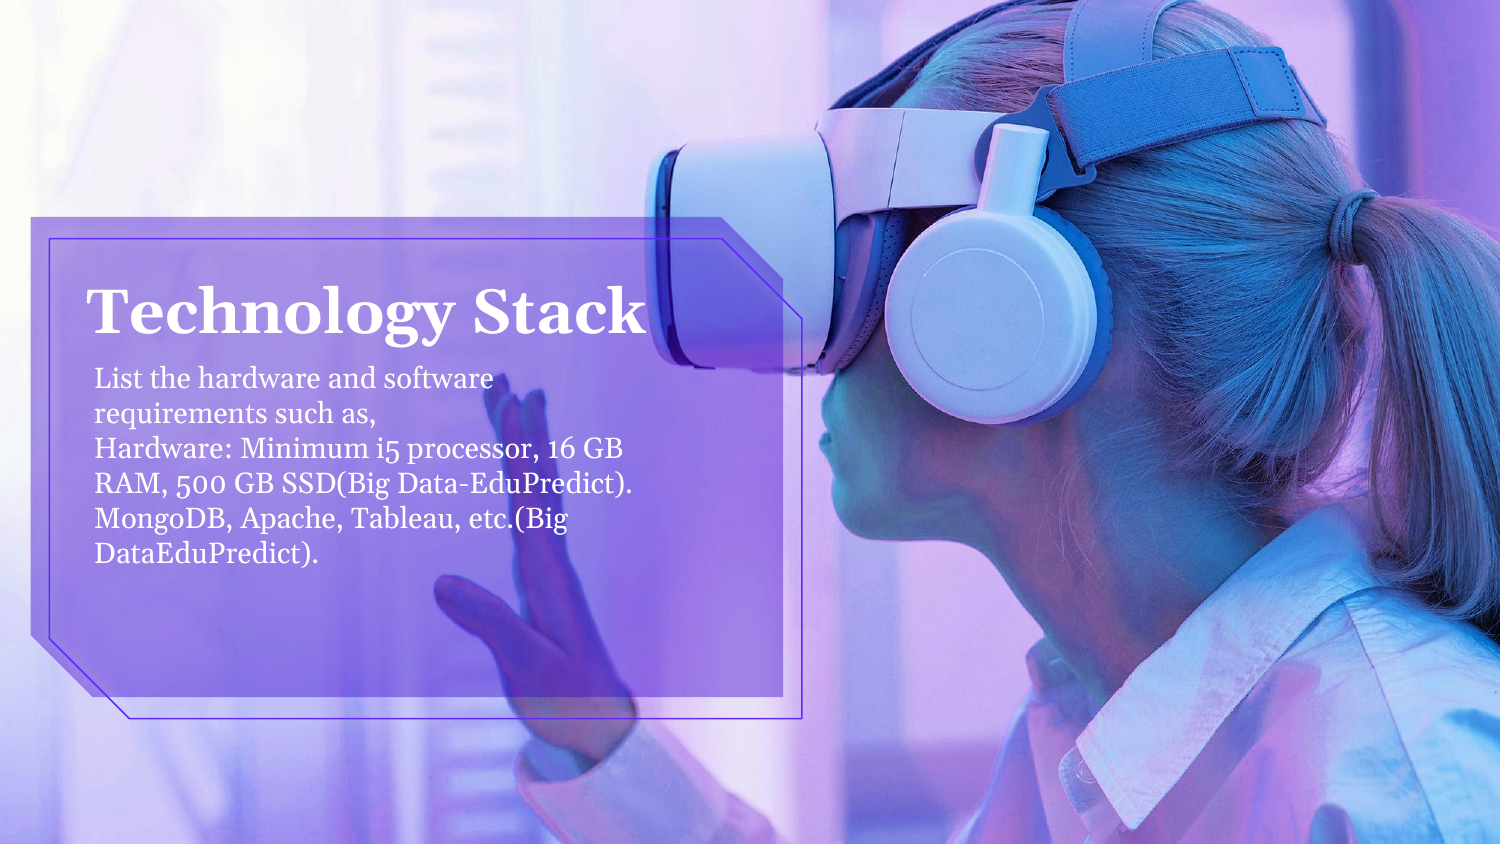

# Technology Stack
List the hardware and software requirements such as,
Hardware: Minimum i5 processor, 16 GB RAM, 500 GB SSD(Big Data-EduPredict).
MongoDB, Apache, Tableau, etc.(Big DataEduPredict).